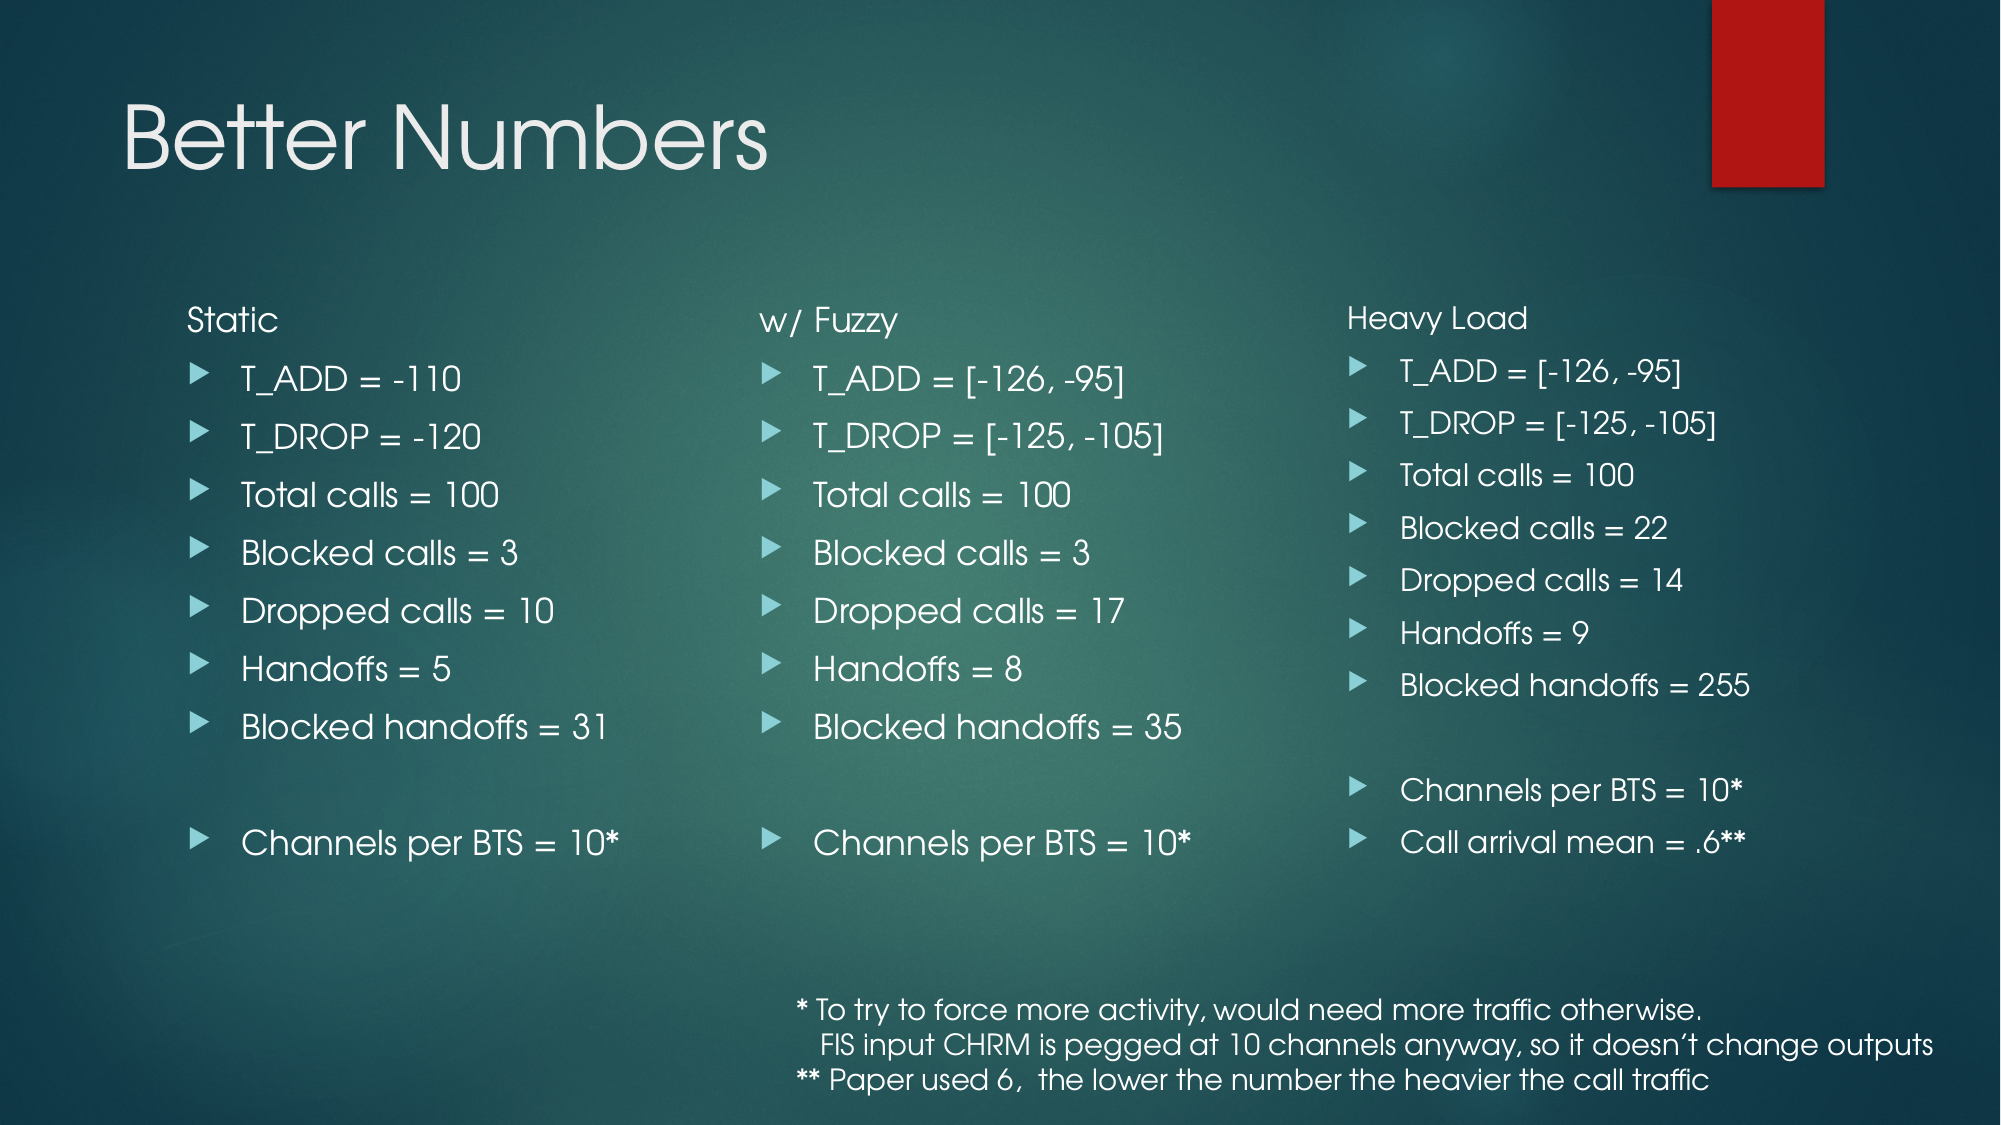

# Better Numbers
Static
T_ADD = -110
T_DROP = -120
Total calls = 100
Blocked calls = 3
Dropped calls = 10
Handoffs = 5
Blocked handoffs = 31

Channels per BTS = 10*

w/ Fuzzy
T_ADD = [-126, -95]
T_DROP = [-125, -105]
Total calls = 100
Blocked calls = 3
Dropped calls = 17
Handoffs = 8
Blocked handoffs = 35

Channels per BTS = 10*

Heavy Load
T_ADD = [-126, -95]
T_DROP = [-125, -105]
Total calls = 100
Blocked calls = 22
Dropped calls = 14
Handoffs = 9
Blocked handoffs = 255

Channels per BTS = 10*
Call arrival mean = .6**

* To try to force more activity, would need more traffic otherwise.
   FIS input CHRM is pegged at 10 channels anyway, so it doesn’t change outputs
** Paper used 6,  the lower the number the heavier the call traffic